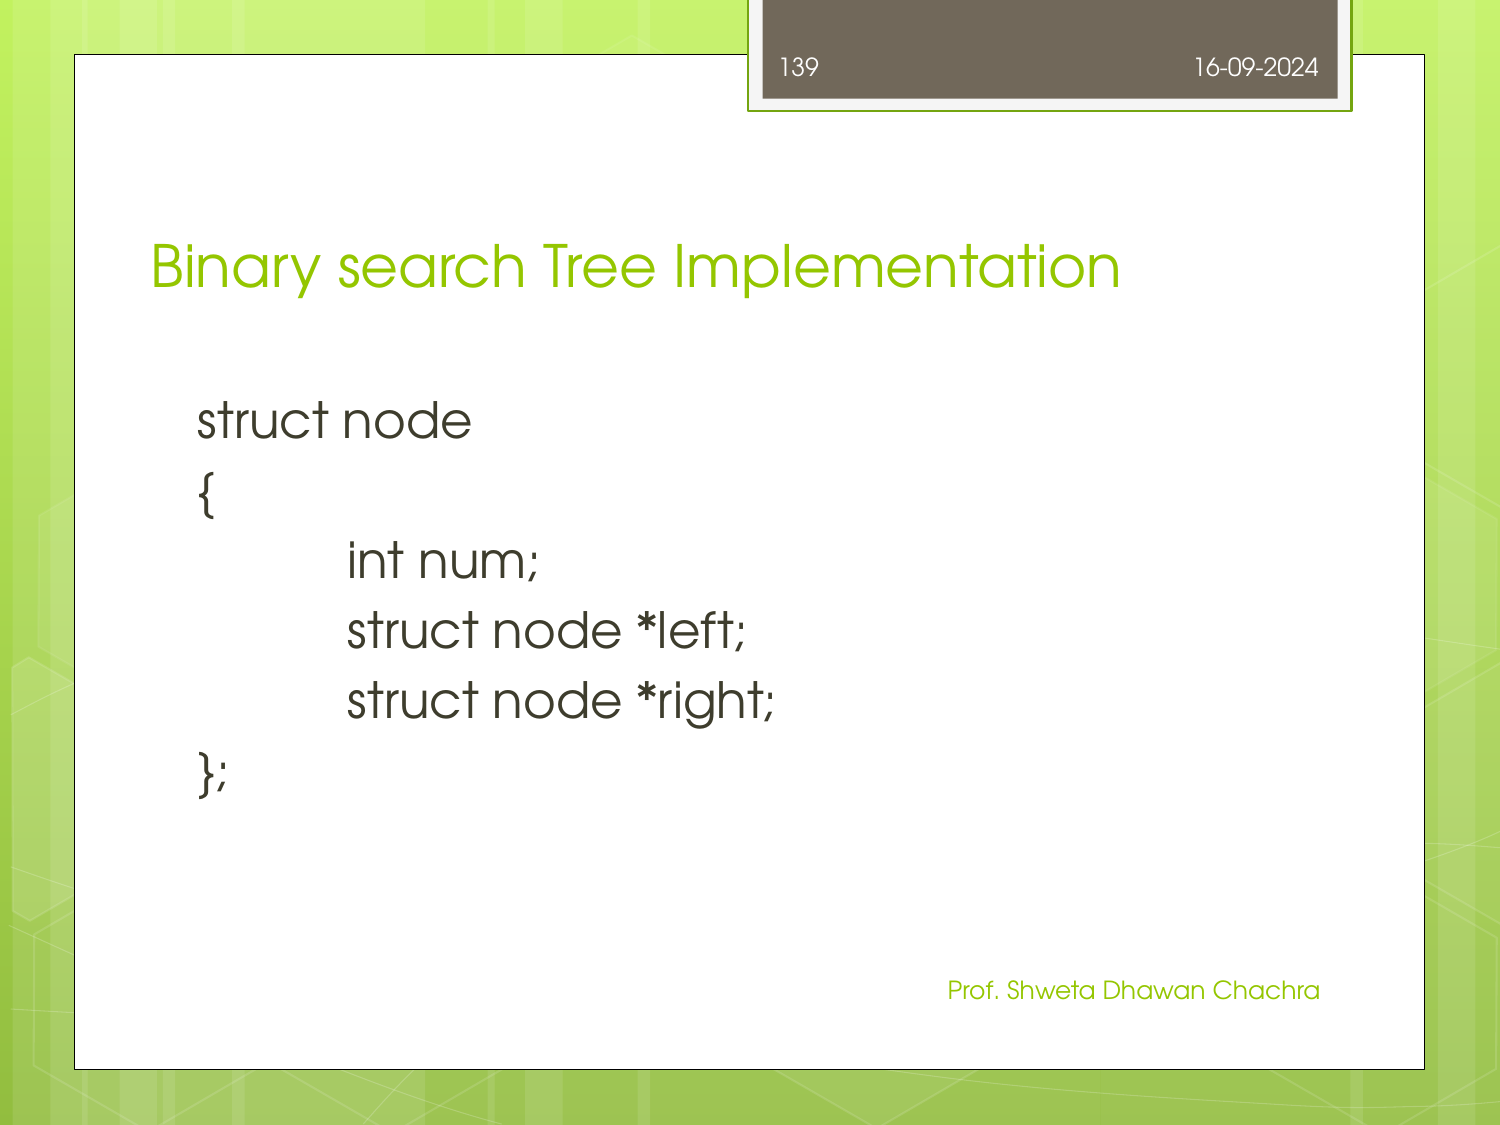

139
16-09-2024
Binary search Tree Implementation
struct node
{
	int num;
	struct node *left;
	struct node *right;
};

Prof. Shweta Dhawan Chachra